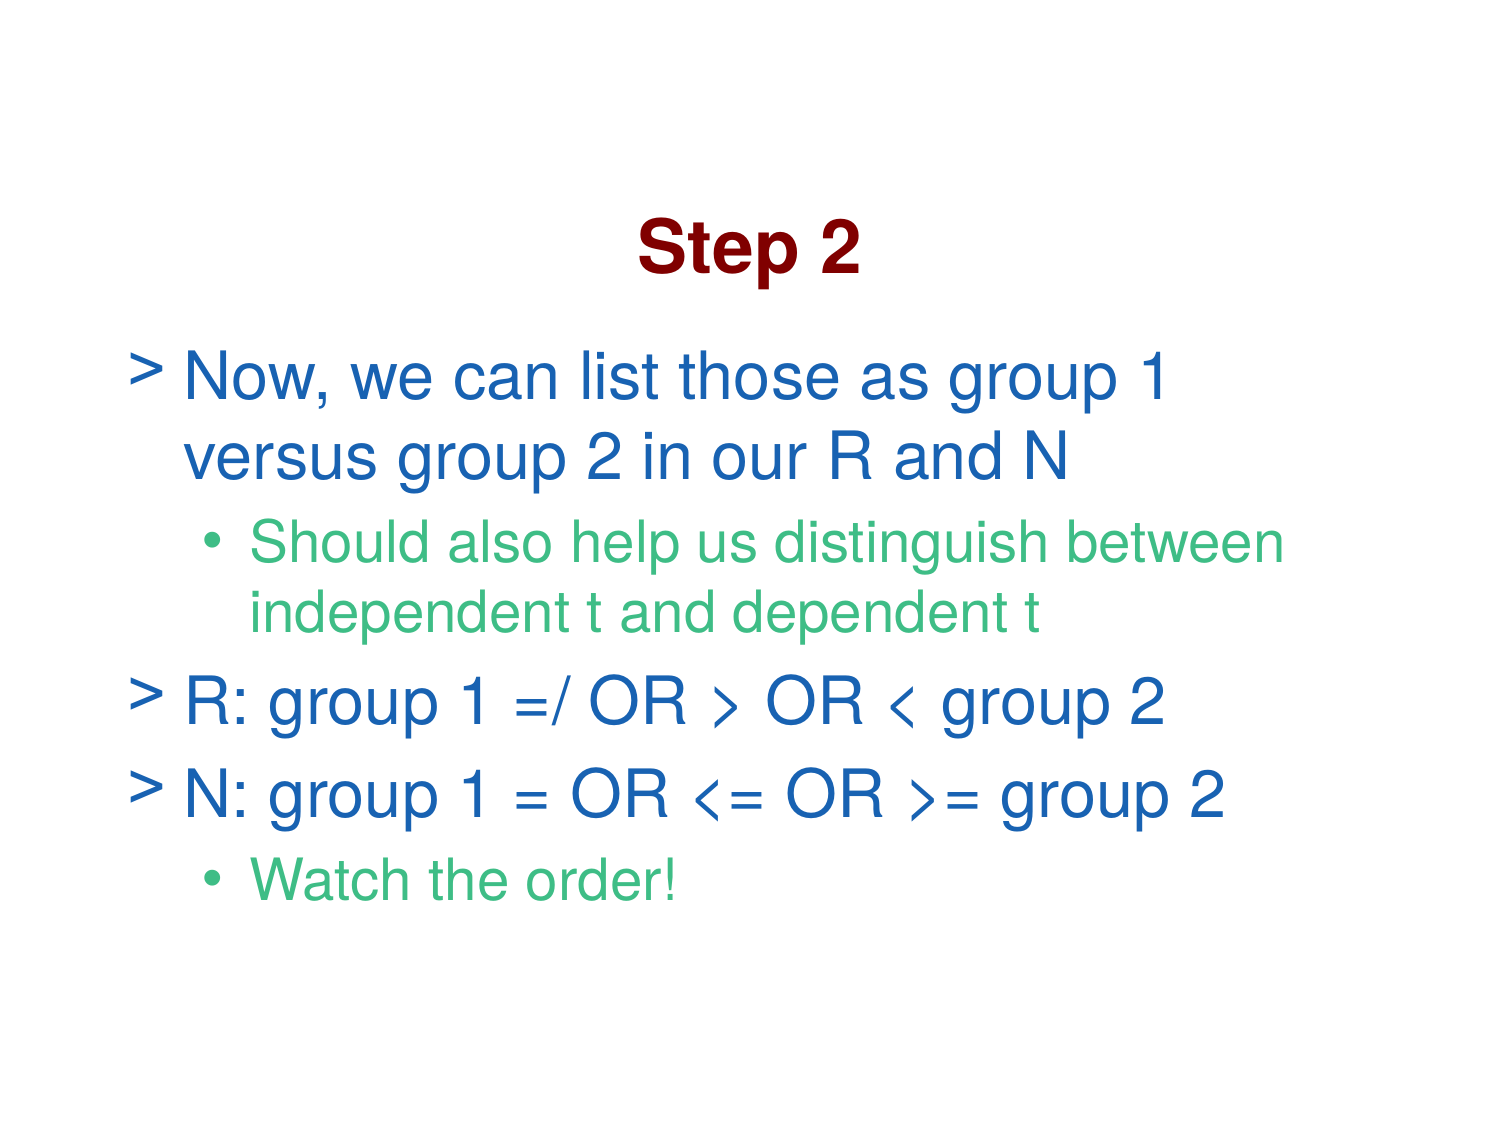

# Step 2
Now, we can list those as group 1 versus group 2 in our R and N
Should also help us distinguish between independent t and dependent t
R: group 1 =/ OR > OR < group 2
N: group 1 = OR <= OR >= group 2
Watch the order!